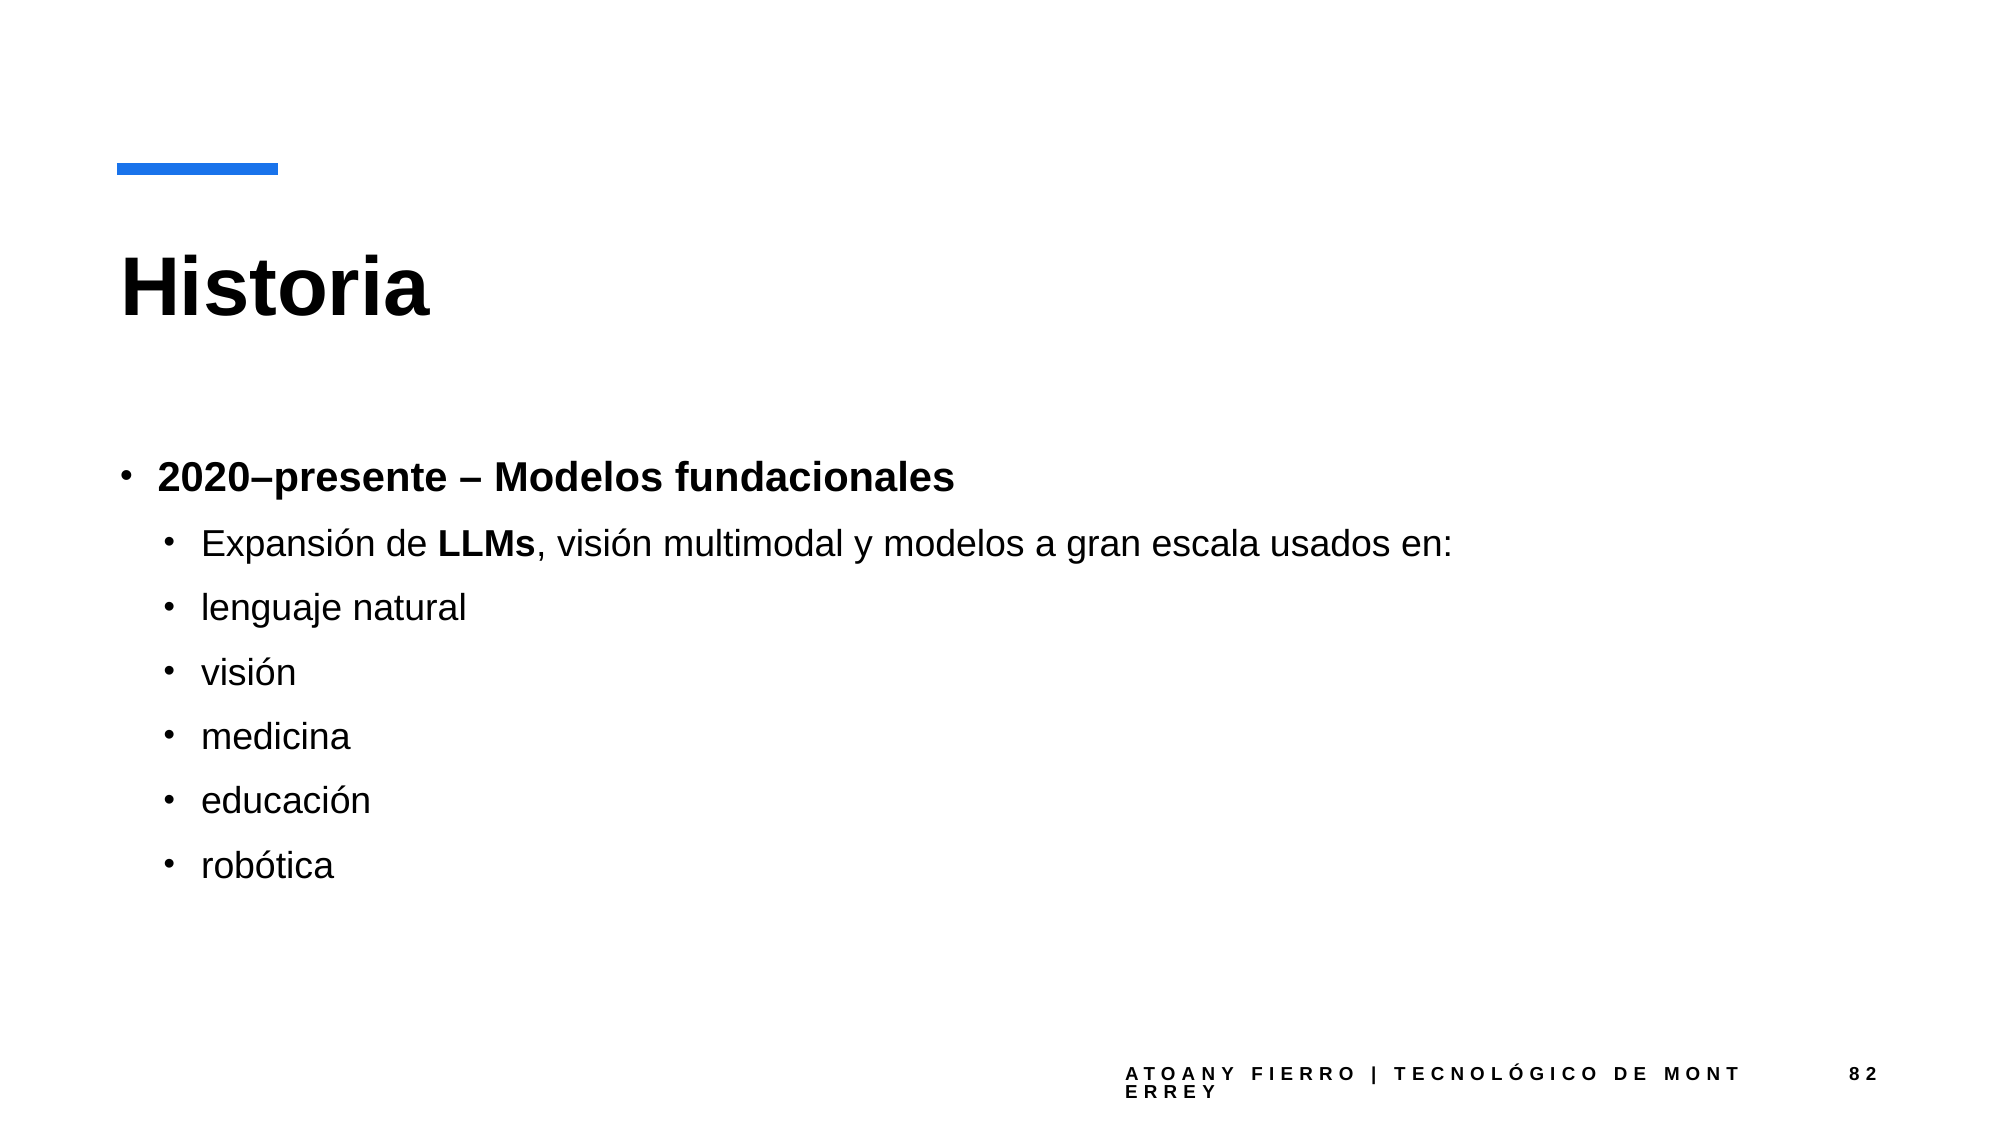

# Historia
2020–presente – Modelos fundacionales
Expansión de LLMs, visión multimodal y modelos a gran escala usados en:
lenguaje natural
visión
medicina
educación
robótica

Atoany Fierro | Tecnológico de Monterrey
82